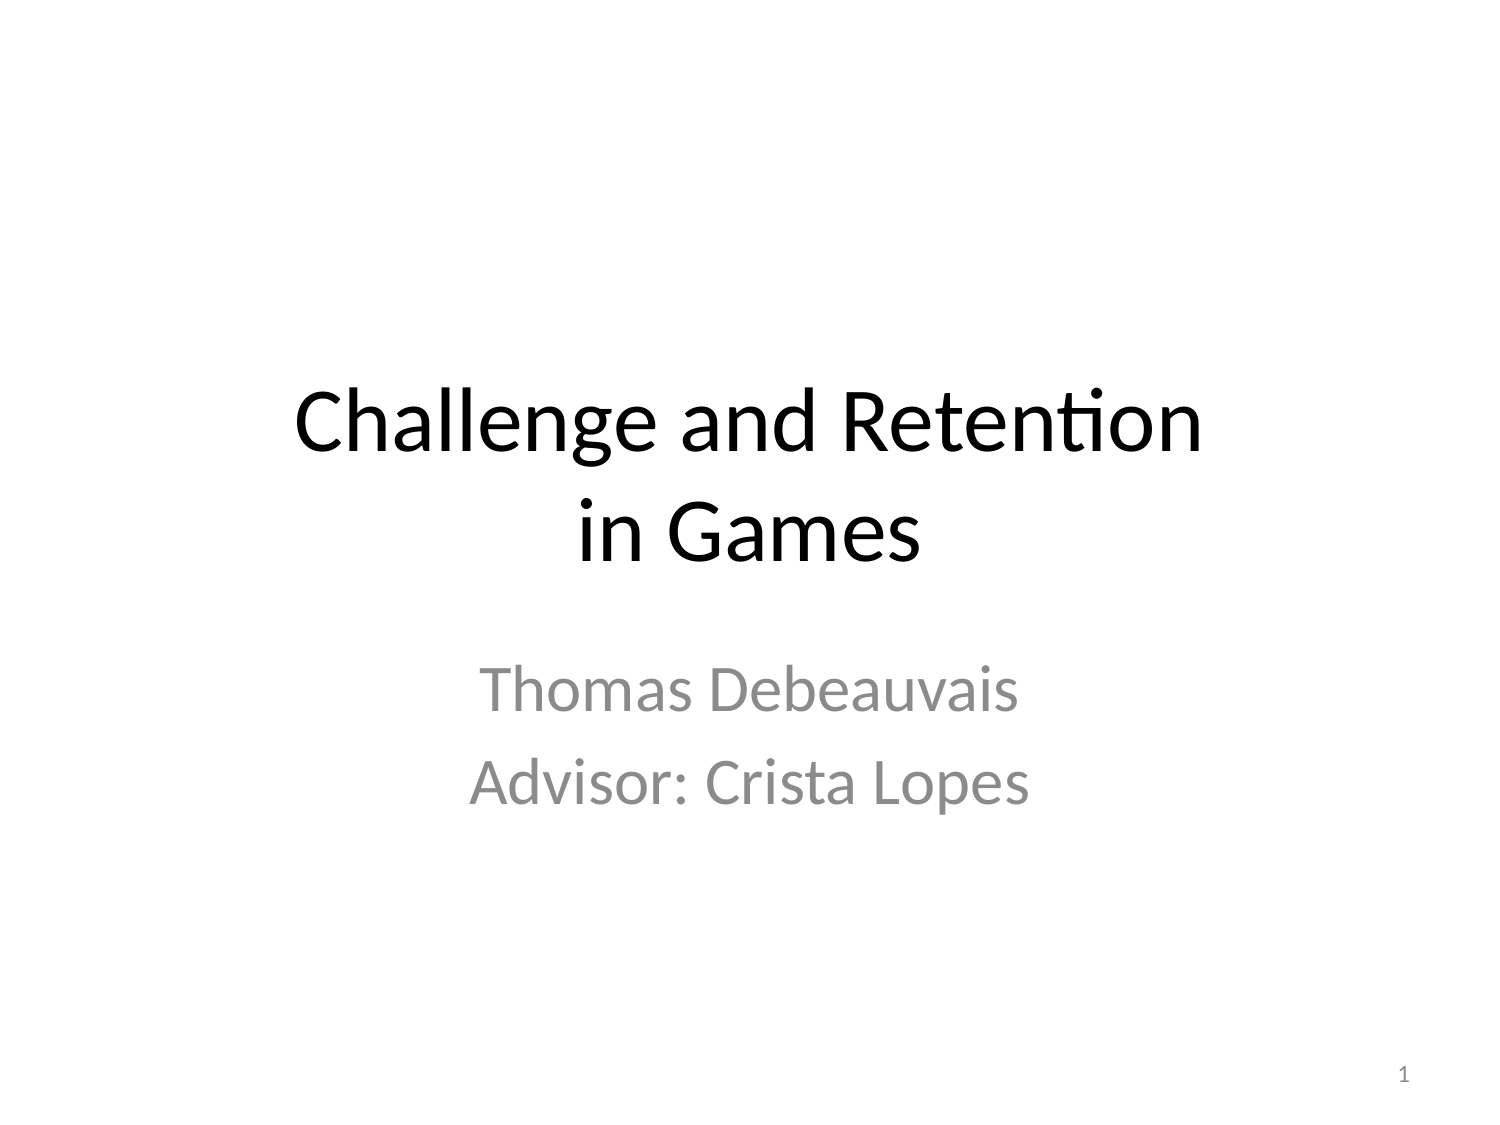

# Challenge and Retention in Games
Thomas Debeauvais
Advisor: Crista Lopes
1